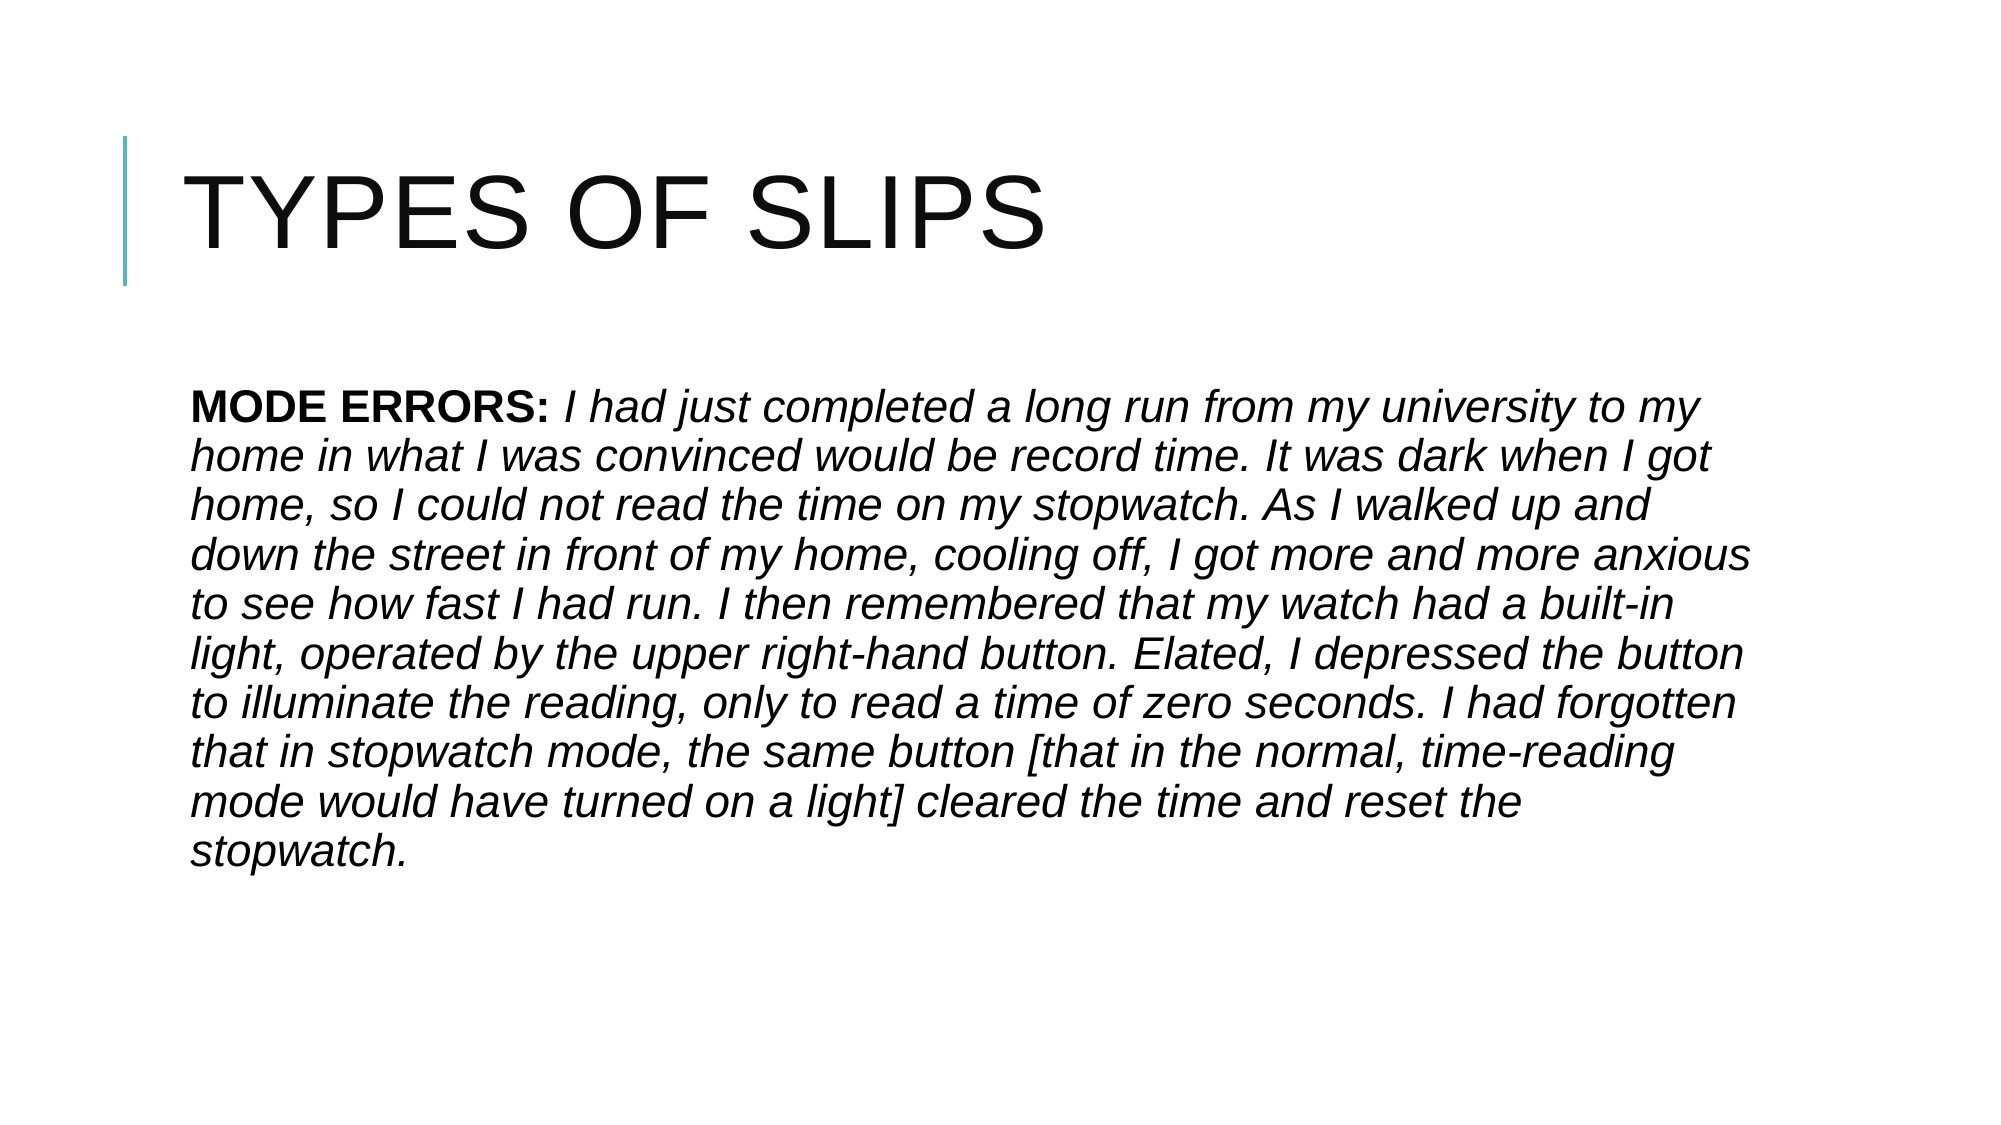

# Types of Slips
MODE ERRORS: I had just completed a long run from my university to my home in what I was convinced would be record time. It was dark when I got home, so I could not read the time on my stopwatch. As I walked up and down the street in front of my home, cooling off, I got more and more anxious to see how fast I had run. I then remembered that my watch had a built-in light, operated by the upper right-hand button. Elated, I depressed the button to illuminate the reading, only to read a time of zero seconds. I had forgotten that in stopwatch mode, the same button [that in the normal, time-reading mode would have turned on a light] cleared the time and reset the stopwatch.